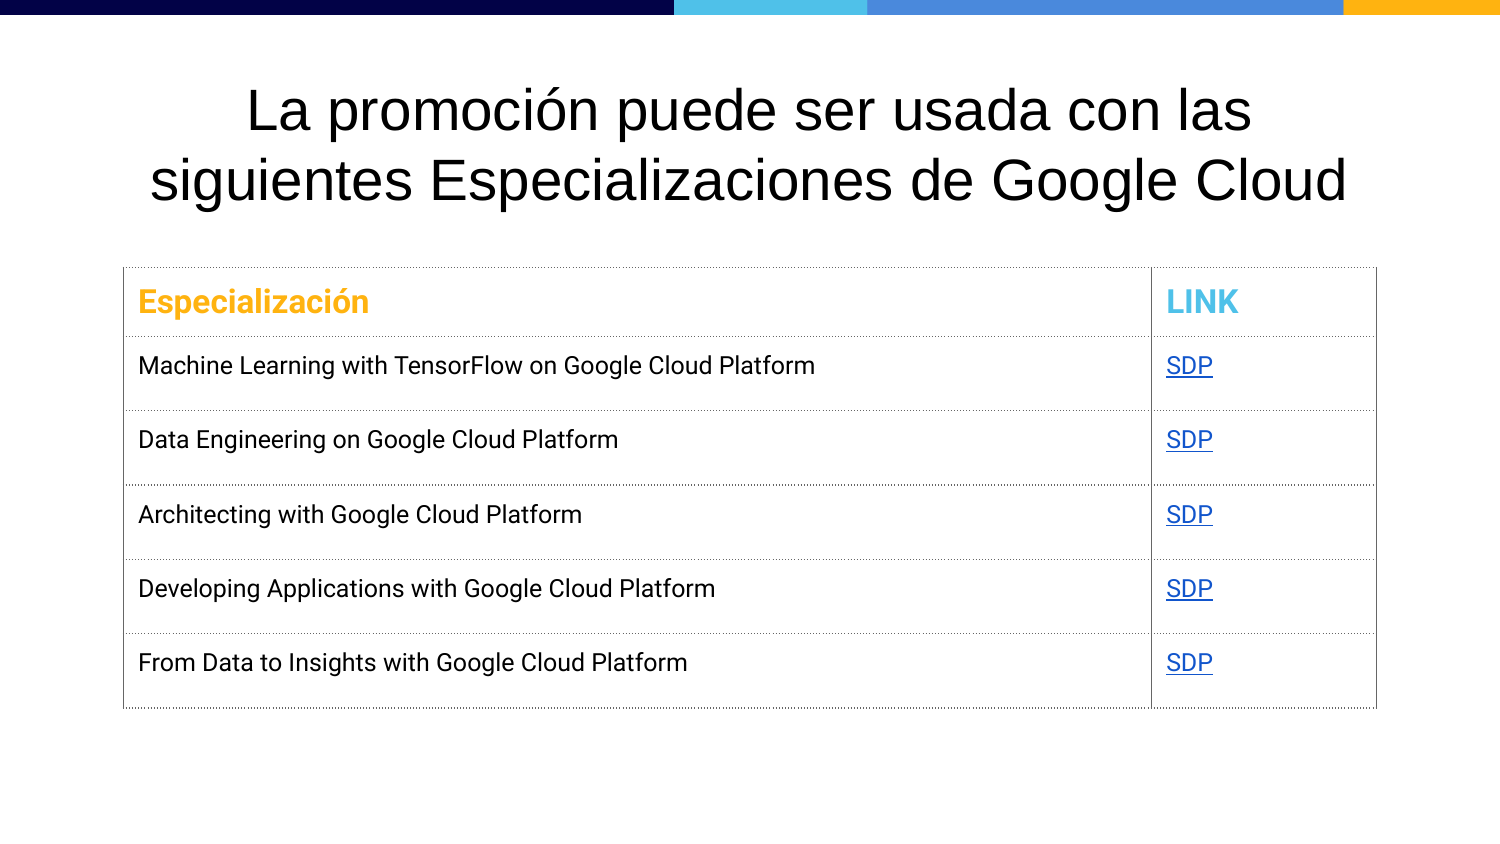

La promoción puede ser usada con las siguientes Especializaciones de Google Cloud
| Especialización | LINK |
| --- | --- |
| Machine Learning with TensorFlow on Google Cloud Platform | SDP |
| Data Engineering on Google Cloud Platform | SDP |
| Architecting with Google Cloud Platform | SDP |
| Developing Applications with Google Cloud Platform | SDP |
| From Data to Insights with Google Cloud Platform | SDP |